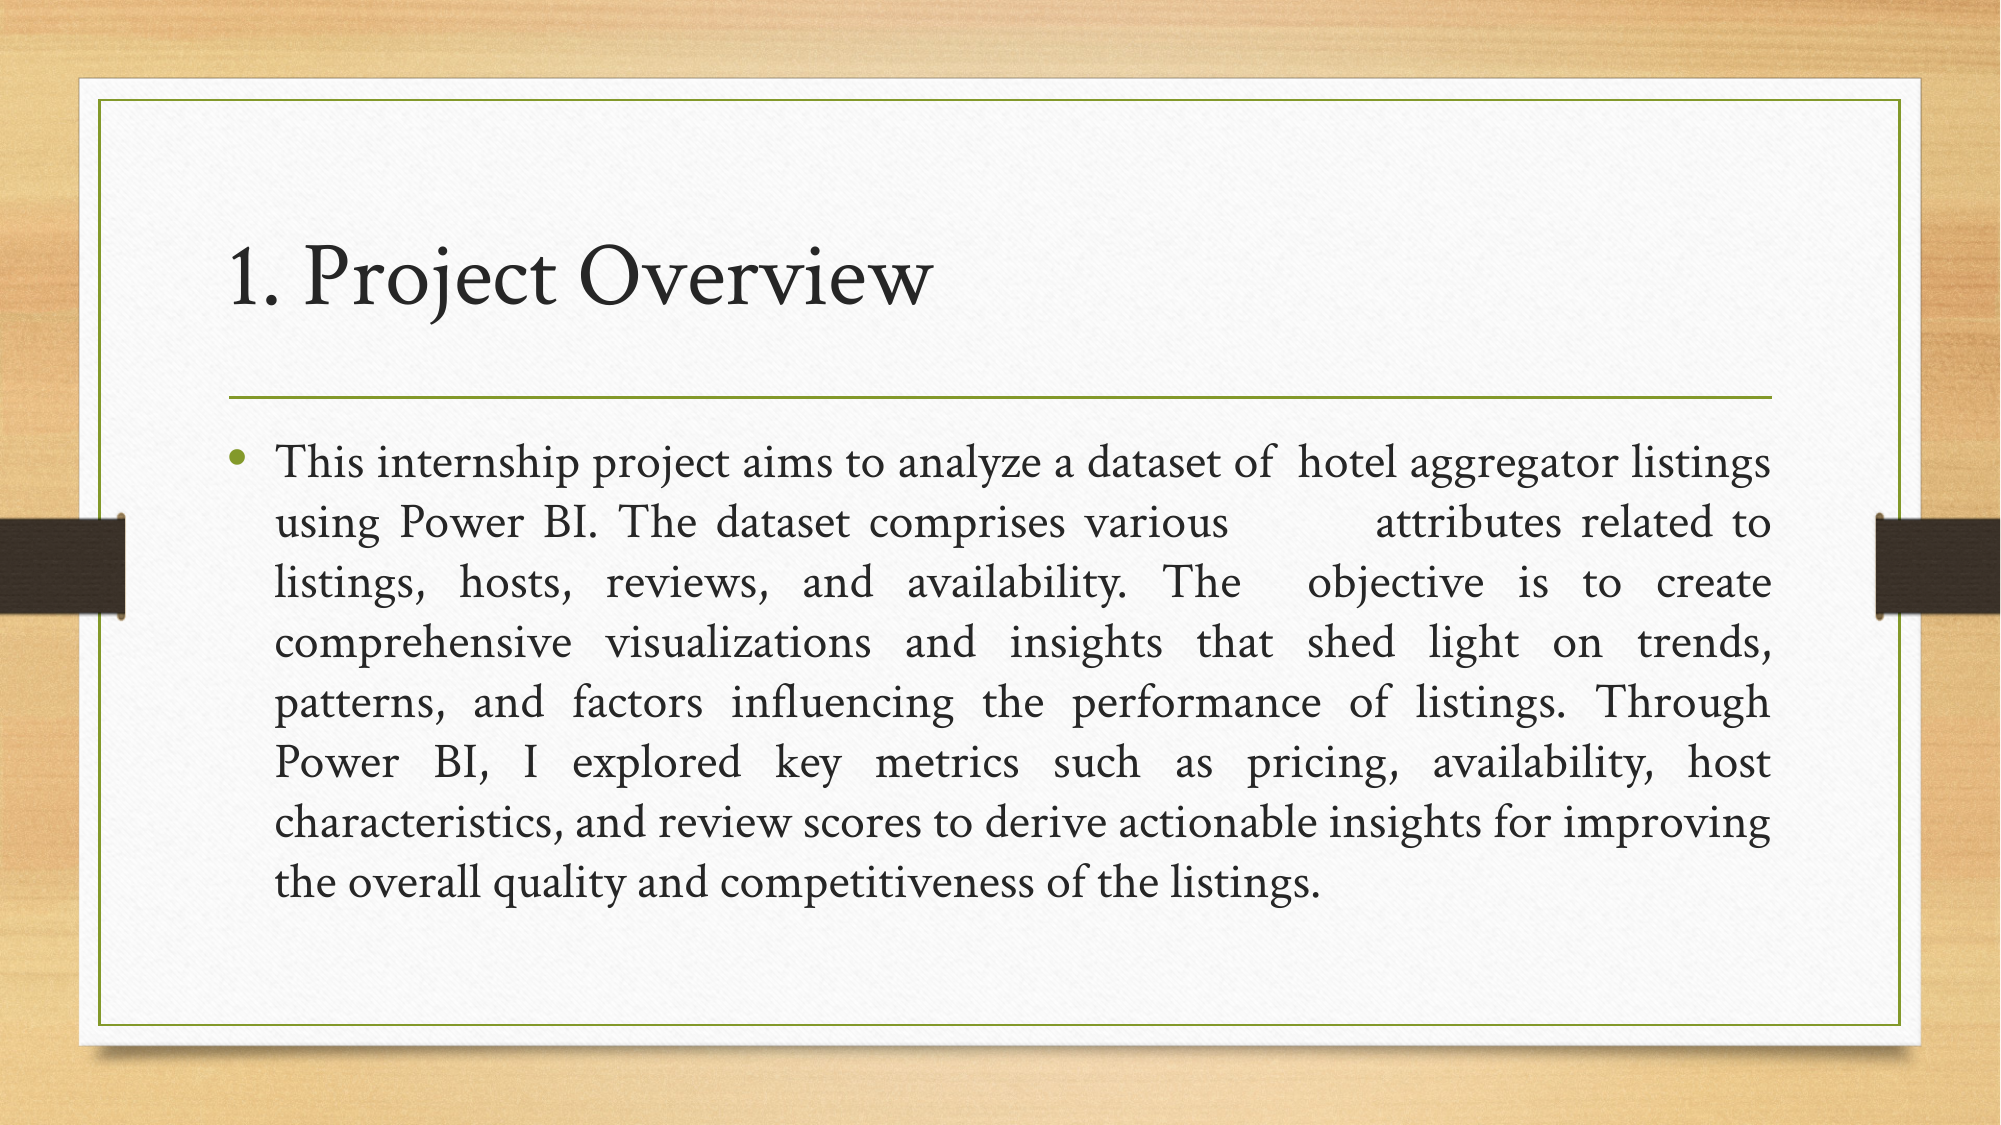

# 1. Project Overview
This internship project aims to analyze a dataset of  hotel aggregator listings using Power BI. The dataset comprises various 	attributes related to listings, hosts, reviews, and availability. The 	objective is to create comprehensive visualizations and insights that shed light on trends, patterns, and factors influencing the performance of listings. Through Power BI, I explored key metrics such as pricing, availability, host characteristics, and review scores to derive actionable insights for improving the overall quality and competitiveness of the listings.